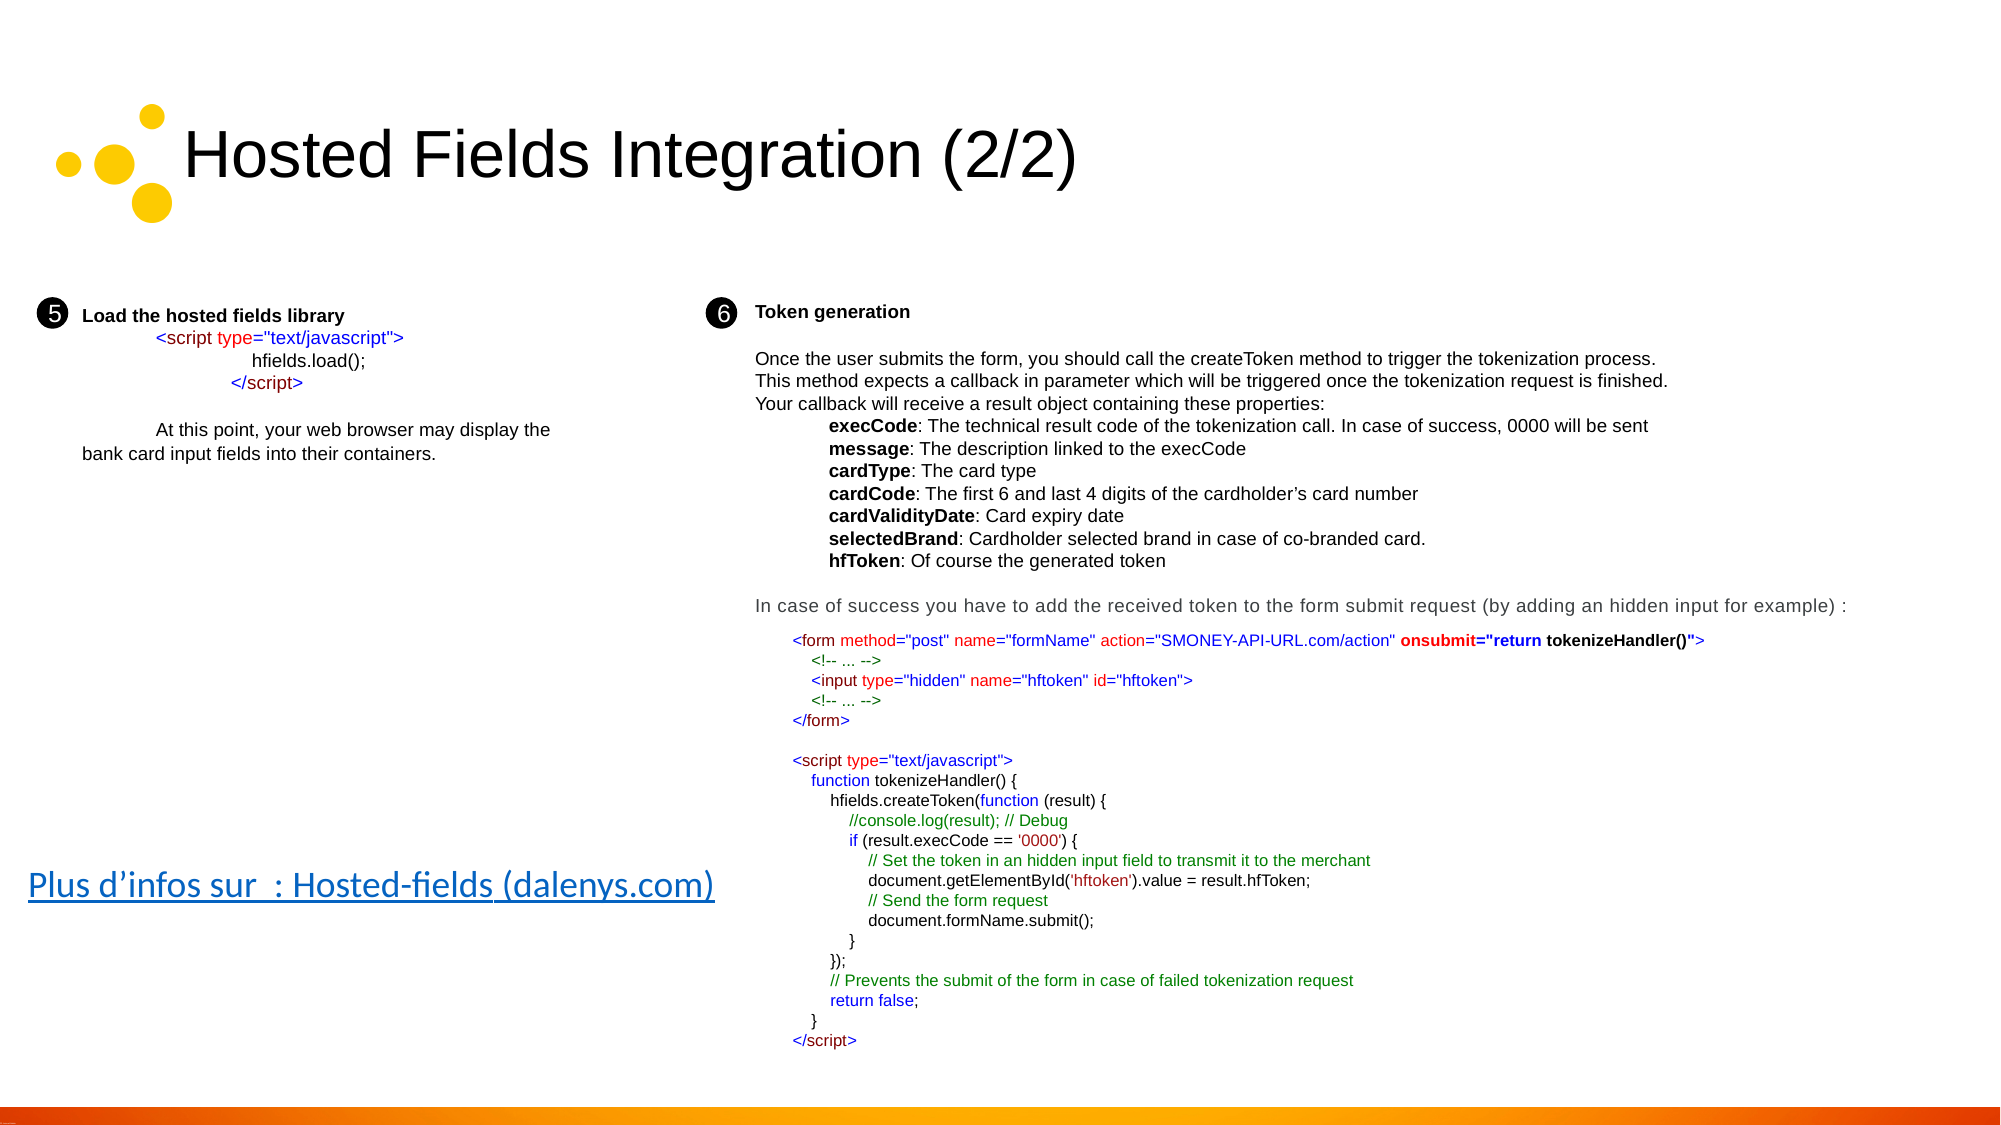

# Hosted Fields Integration (2/2)

Load the hosted fields library
<script type="text/javascript">
    hfields.load();
</script>

At this point, your web browser may display the bank card input fields into their containers.

Token generation

Once the user submits the form, you should call the createToken method to trigger the tokenization process.
This method expects a callback in parameter which will be triggered once the tokenization request is finished.
Your callback will receive a result object containing these properties:
execCode: The technical result code of the tokenization call. In case of success, 0000 will be sent
message: The description linked to the execCode
cardType: The card type
cardCode: The first 6 and last 4 digits of the cardholder’s card number
cardValidityDate: Card expiry date
selectedBrand: Cardholder selected brand in case of co-branded card.
hfToken: Of course the generated token

In case of success you have to add the received token to the form submit request (by adding an hidden input for example) :

<form method="post" name="formName" action="SMONEY-API-URL.com/action" onsubmit="return tokenizeHandler()">
    <!-- ... -->
    <input type="hidden" name="hftoken" id="hftoken">
    <!-- ... -->
</form>

<script type="text/javascript">
    function tokenizeHandler() {
        hfields.createToken(function (result) {
            //console.log(result); // Debug
            if (result.execCode == '0000') {
                // Set the token in an hidden input field to transmit it to the merchant
                document.getElementById('hftoken').value = result.hfToken;
                // Send the form request
                document.formName.submit();
            }
        });
        // Prevents the submit of the form in case of failed tokenization request
        return false;
    }
</script>
5
6
Plus d’infos sur  : Hosted-fields (dalenys.com)